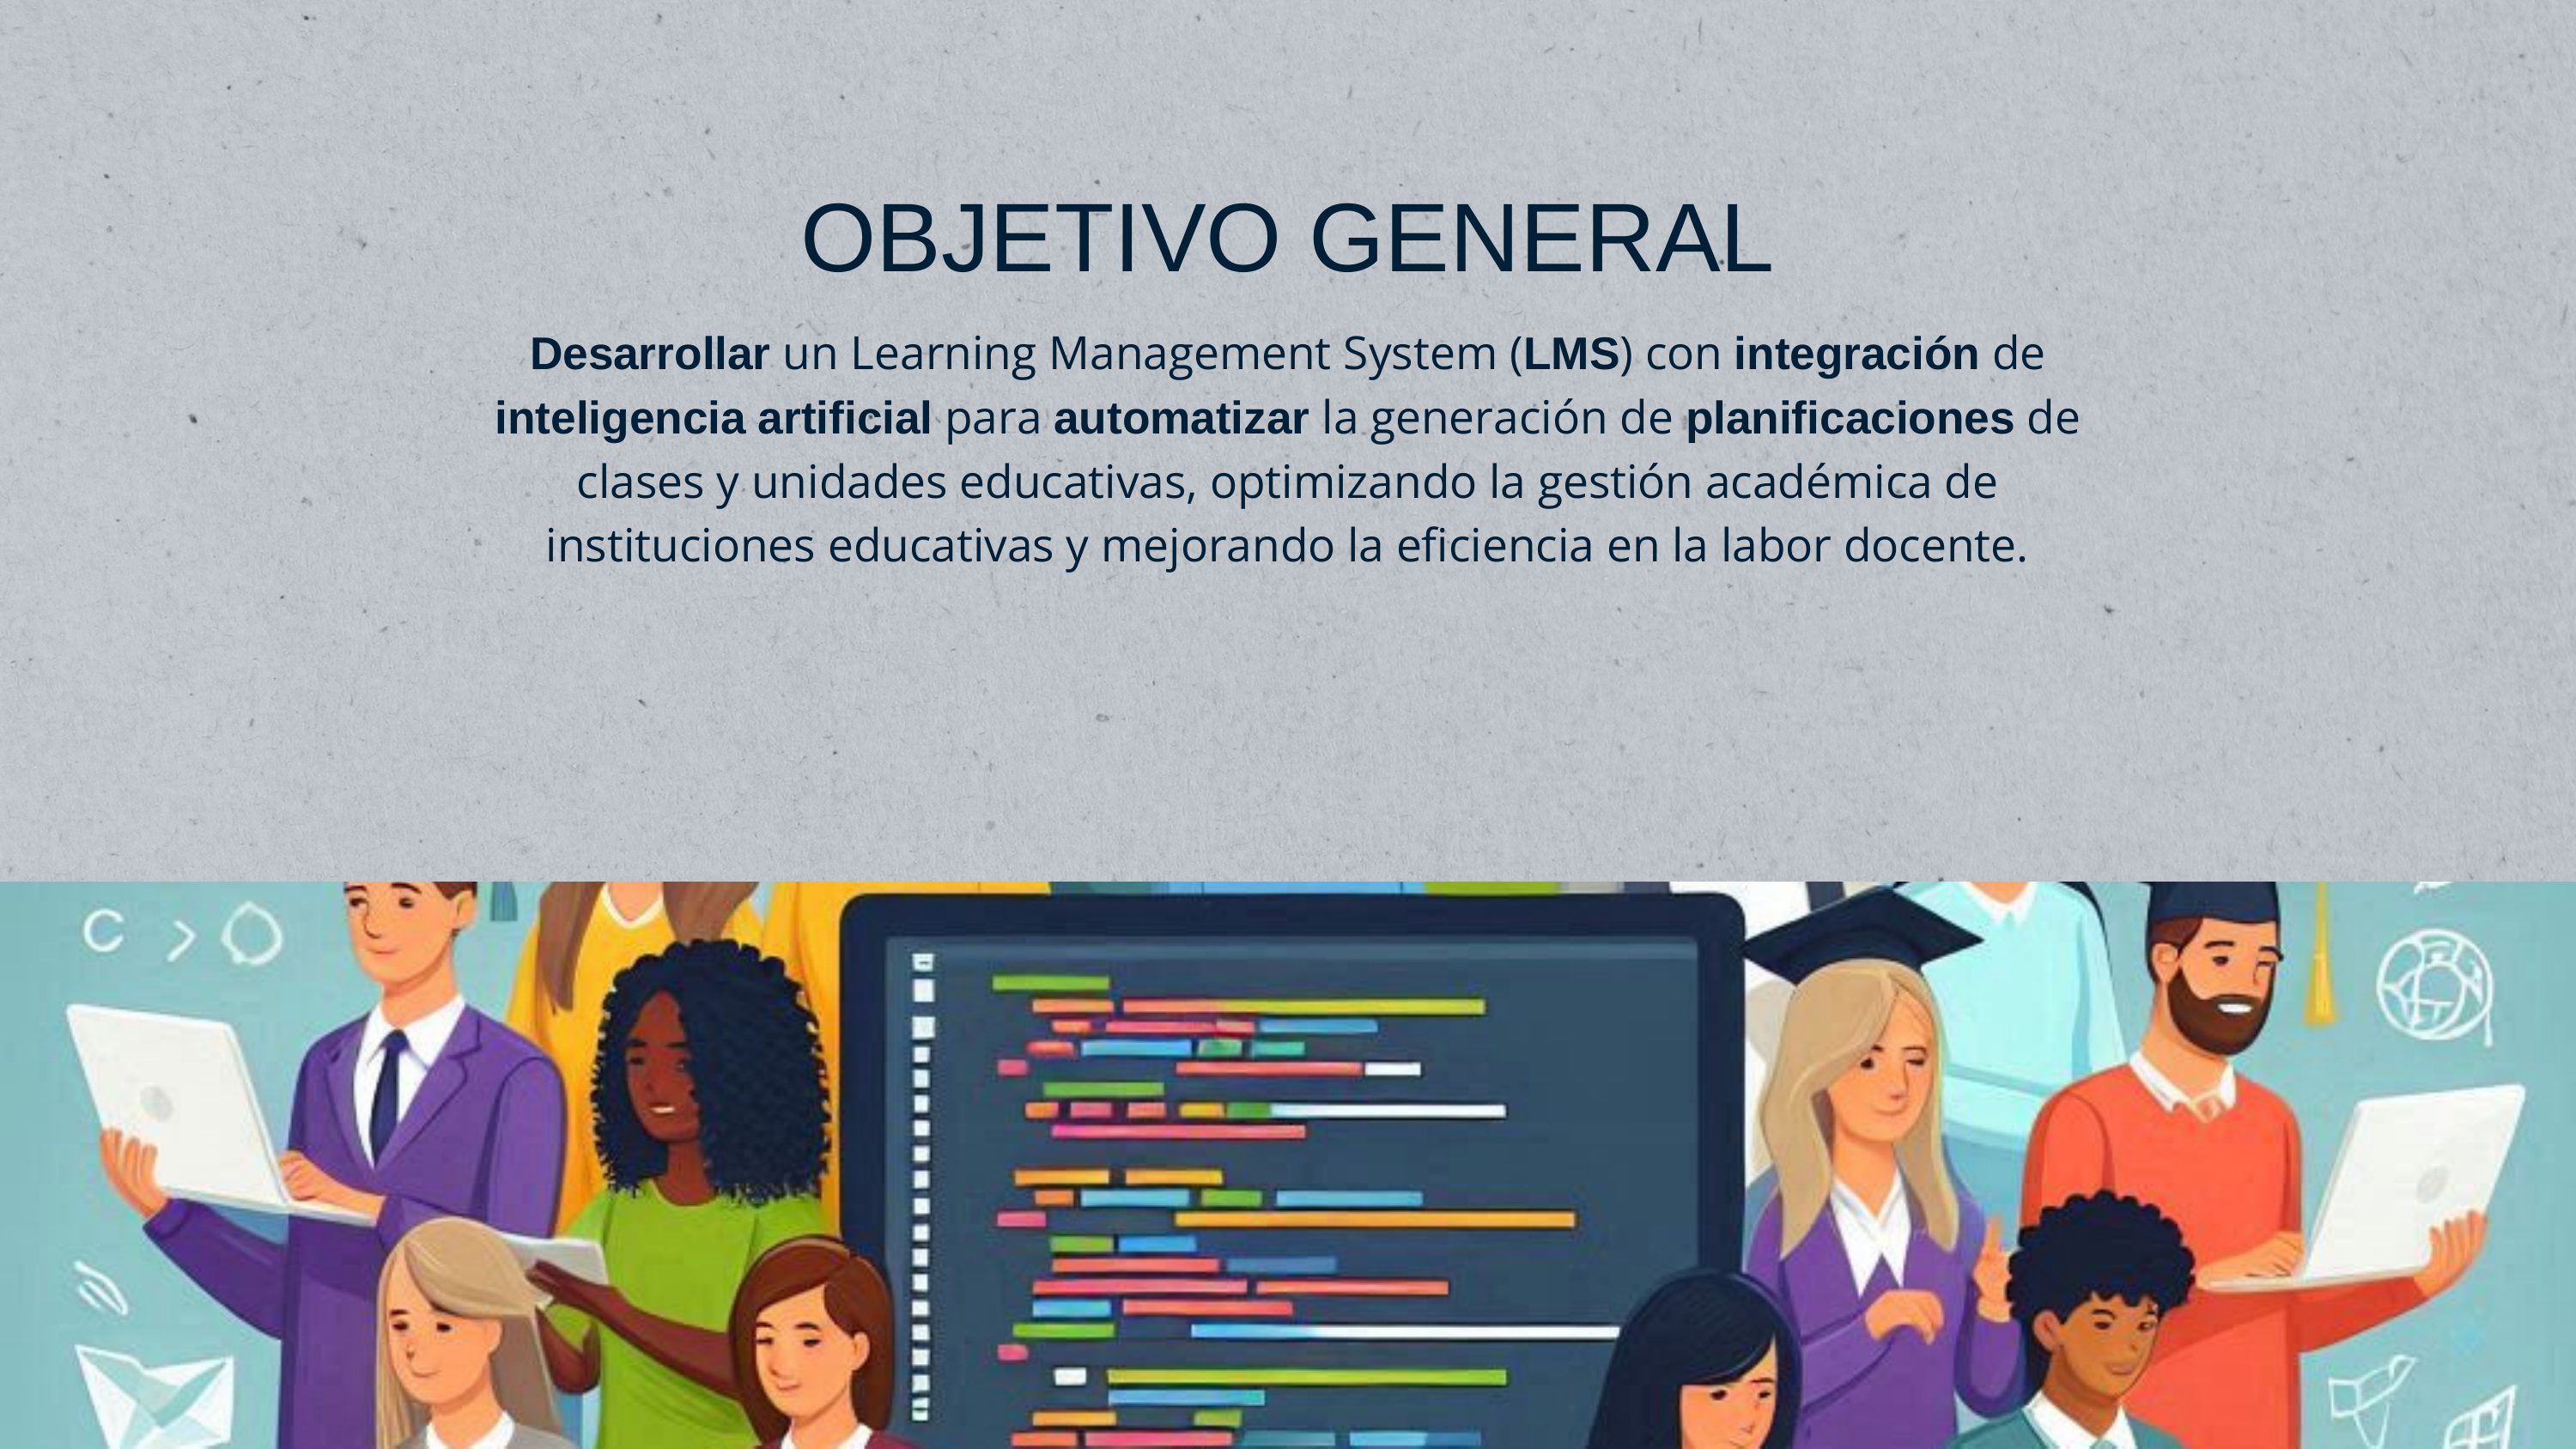

OBJETIVO GENERAL
Desarrollar un Learning Management System (LMS) con integración de inteligencia artificial para automatizar la generación de planificaciones de clases y unidades educativas, optimizando la gestión académica de instituciones educativas y mejorando la eficiencia en la labor docente.